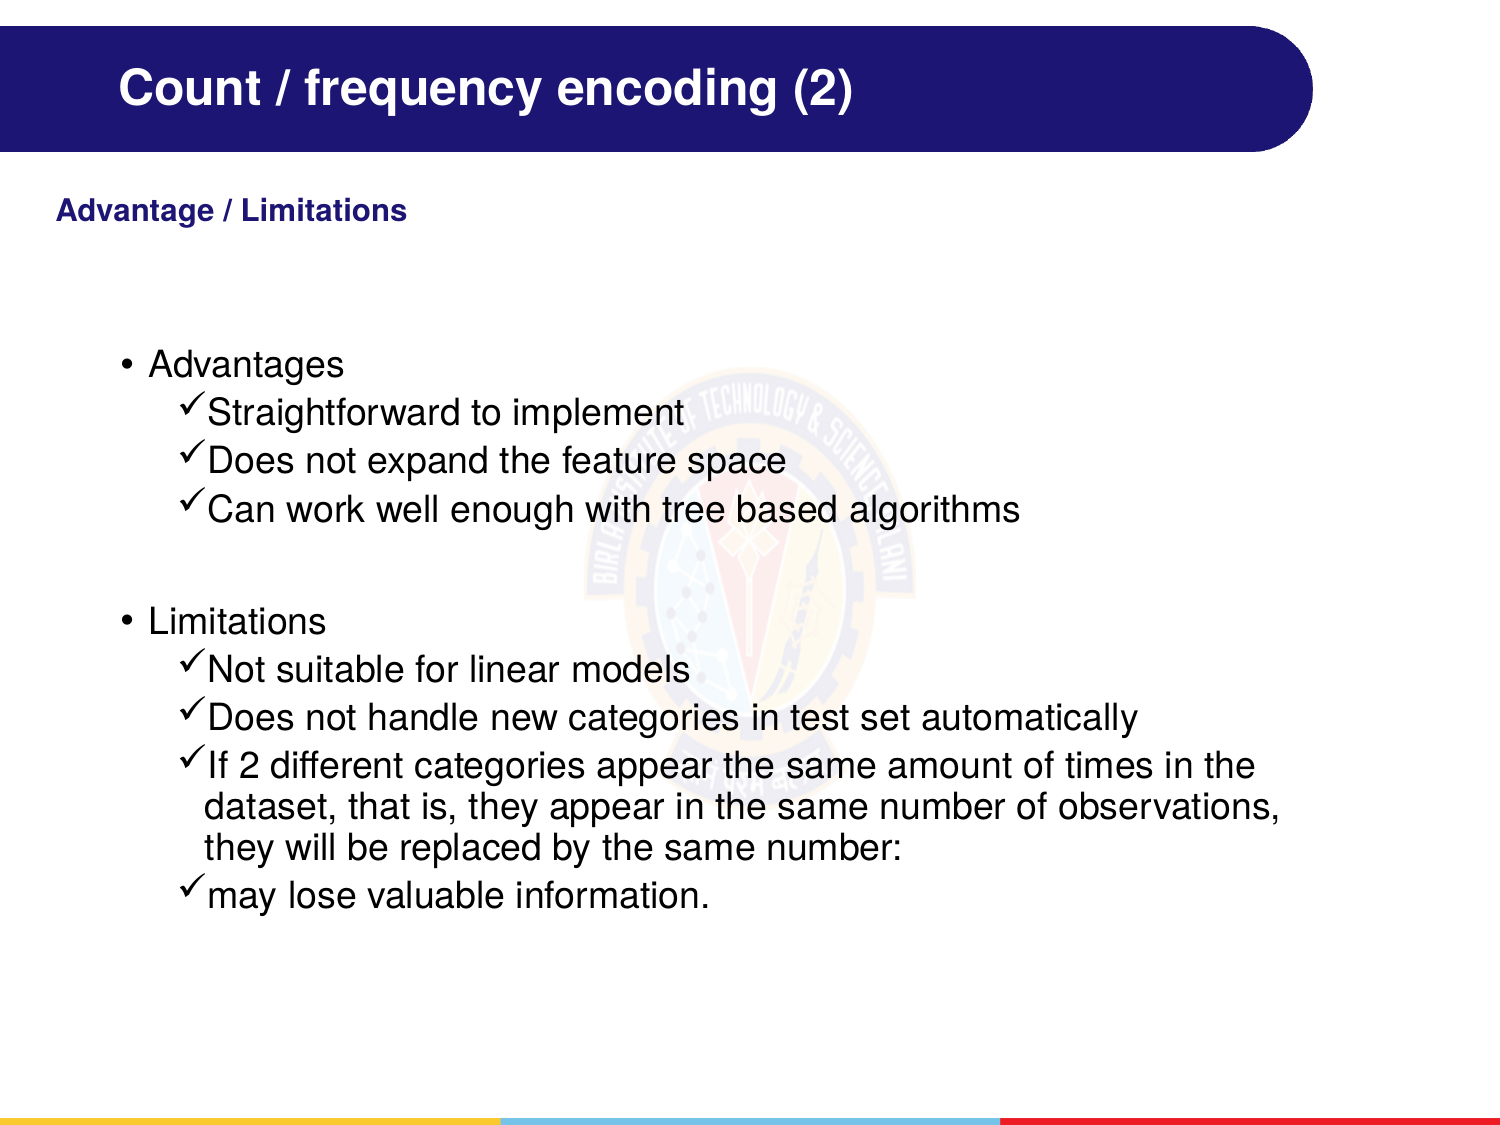

# Count / frequency encoding (2)
Advantage / Limitations
Advantages
Straightforward to implement
Does not expand the feature space
Can work well enough with tree based algorithms

Limitations
Not suitable for linear models
Does not handle new categories in test set automatically
If 2 different categories appear the same amount of times in the dataset, that is, they appear in the same number of observations, they will be replaced by the same number:
may lose valuable information.